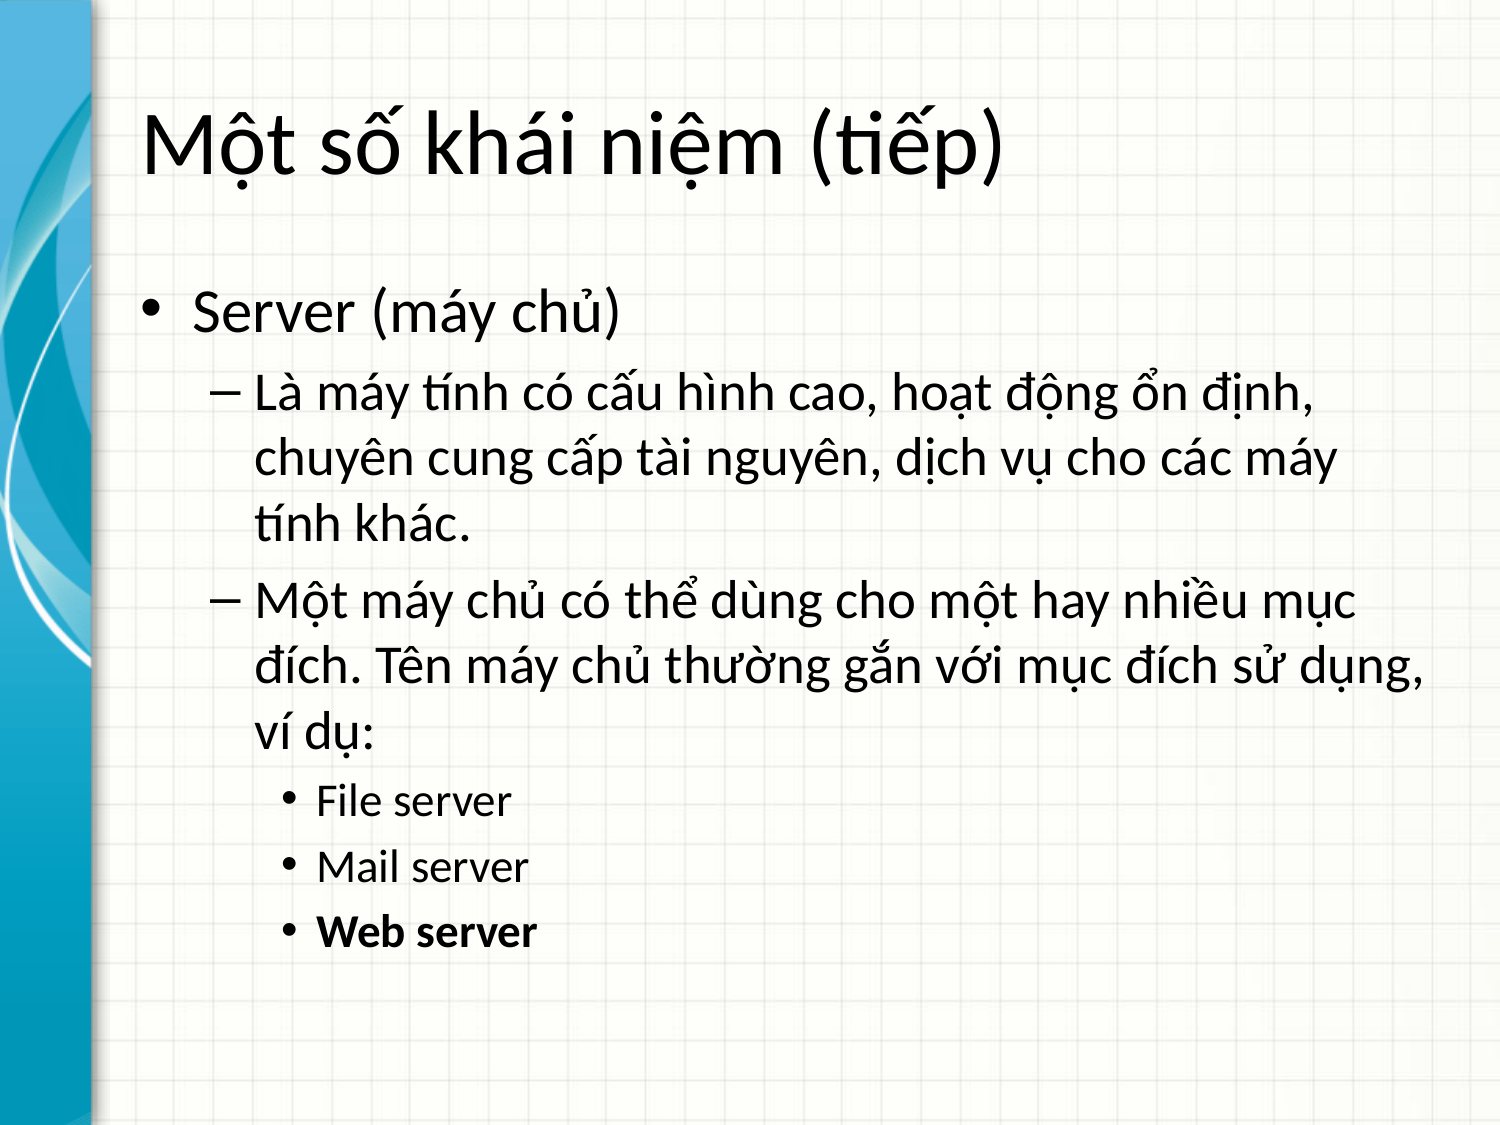

# Một số khái niệm (tiếp)
Server (máy chủ)
Là máy tính có cấu hình cao, hoạt động ổn định, chuyên cung cấp tài nguyên, dịch vụ cho các máy tính khác.
Một máy chủ có thể dùng cho một hay nhiều mục đích. Tên máy chủ thường gắn với mục đích sử dụng, ví dụ:
File server
Mail server
Web server